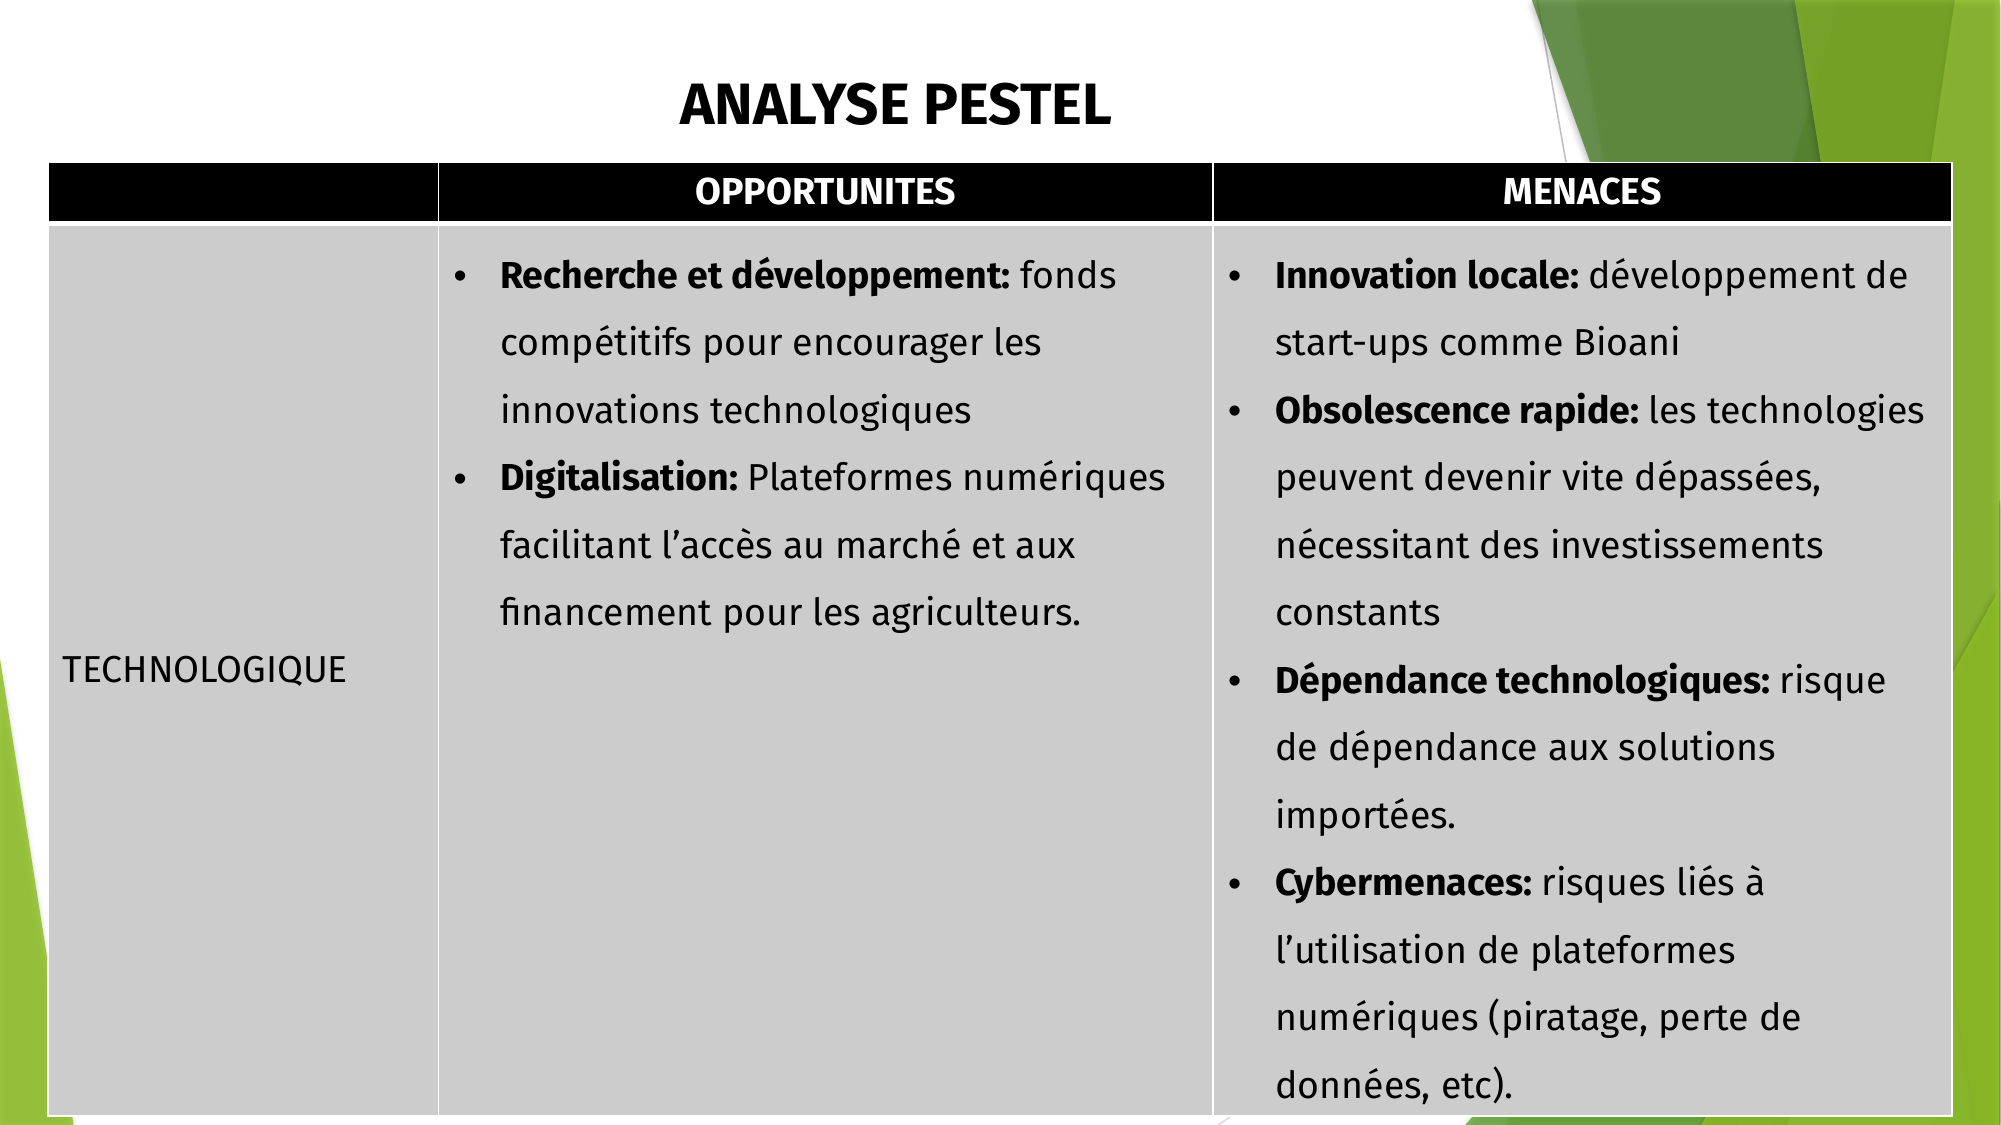

ANALYSE PESTEL
|  | OPPORTUNITES | MENACES |
| --- | --- | --- |
| TECHNOLOGIQUE | Recherche et développement: fonds compétitifs pour encourager les innovations technologiques Digitalisation: Plateformes numériques facilitant l’accès au marché et aux financement pour les agriculteurs. | Innovation locale: développement de start-ups comme Bioani Obsolescence rapide: les technologies peuvent devenir vite dépassées, nécessitant des investissements constants Dépendance technologiques: risque de dépendance aux solutions importées. Cybermenaces: risques liés à l’utilisation de plateformes numériques (piratage, perte de données, etc). |